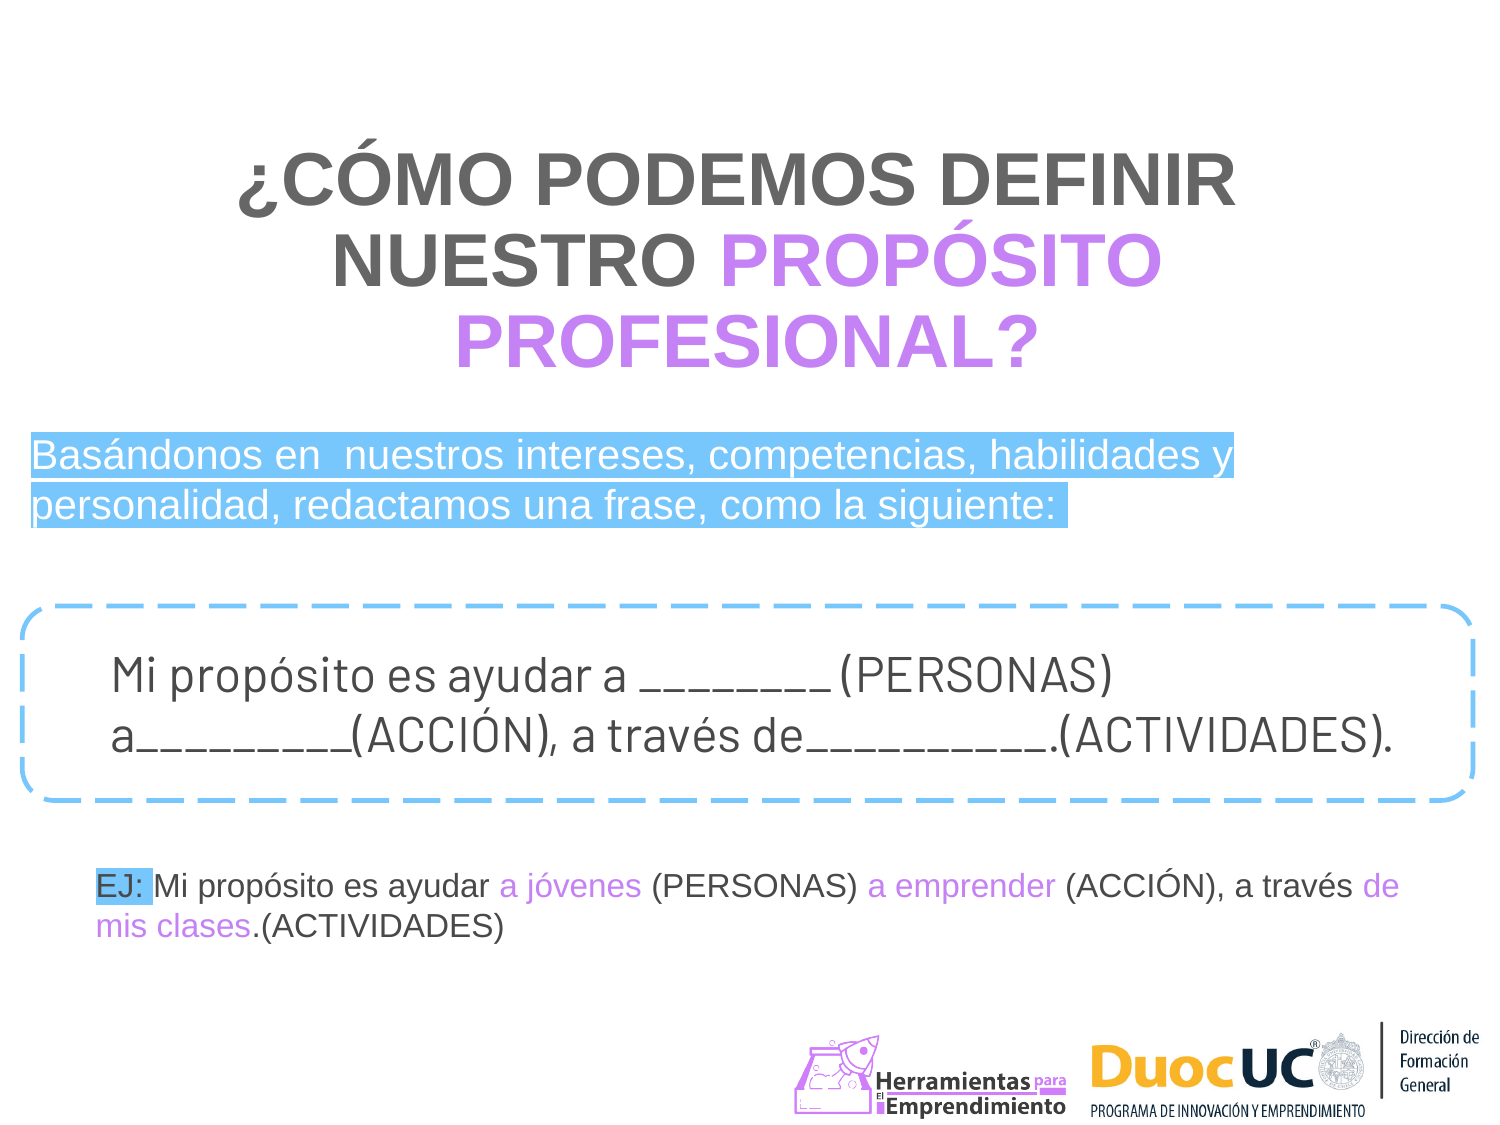

¿CÓMO PODEMOS DEFINIR
NUESTRO PROPÓSITO PROFESIONAL?
Basándonos en  nuestros intereses, competencias, habilidades y personalidad, redactamos una frase, como la siguiente:

Mi propósito es ayudar a ________ (PERSONAS) a_________(ACCIÓN), a través de__________.(ACTIVIDADES).
EJ: Mi propósito es ayudar a jóvenes (PERSONAS) a emprender (ACCIÓN), a través de mis clases.(ACTIVIDADES)